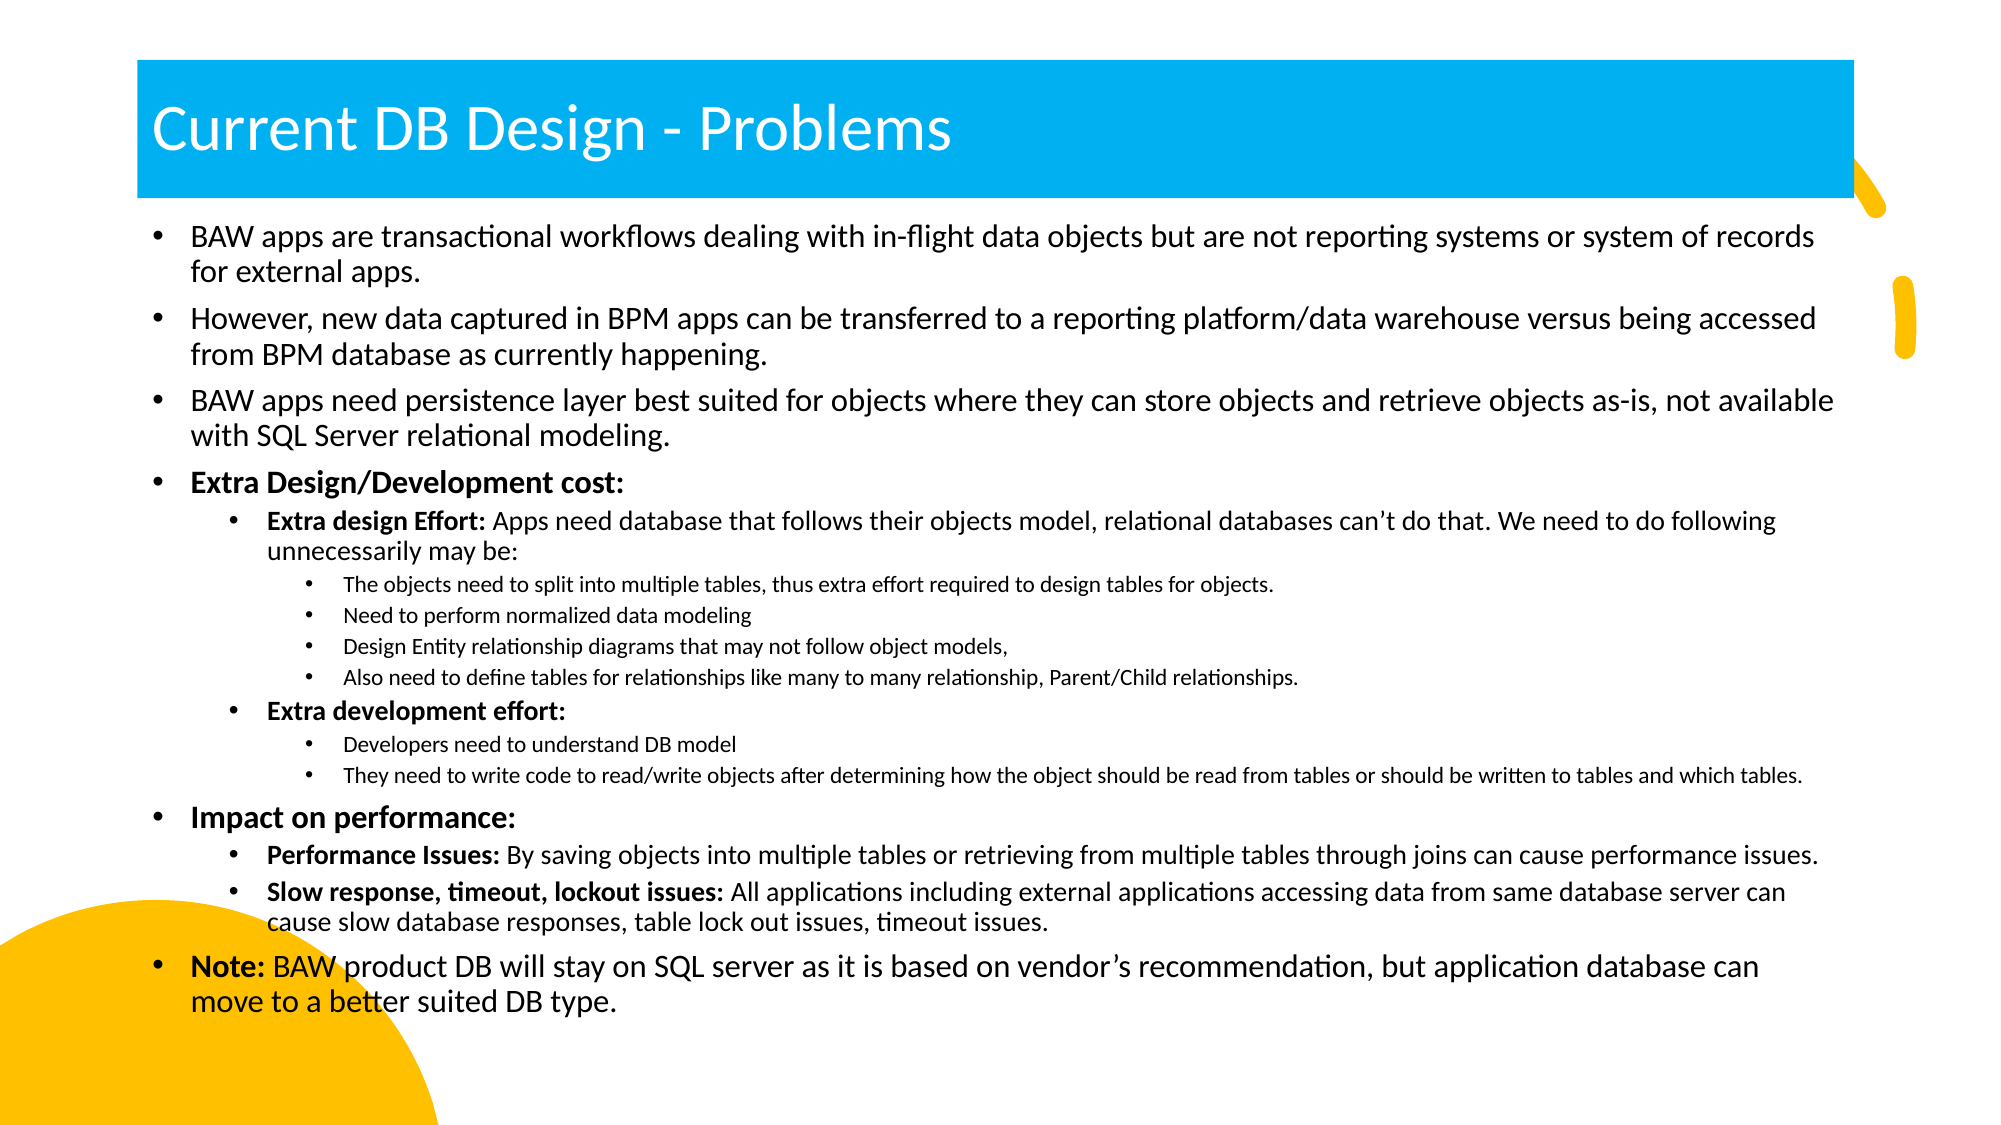

# Current DB Design - Problems

BAW apps are transactional workflows dealing with in-flight data objects but are not reporting systems or system of records for external apps.
However, new data captured in BPM apps can be transferred to a reporting platform/data warehouse versus being accessed from BPM database as currently happening.
BAW apps need persistence layer best suited for objects where they can store objects and retrieve objects as-is, not available with SQL Server relational modeling.
Extra Design/Development cost:
Extra design Effort: Apps need database that follows their objects model, relational databases can’t do that. We need to do following unnecessarily may be:
The objects need to split into multiple tables, thus extra effort required to design tables for objects.
Need to perform normalized data modeling
Design Entity relationship diagrams that may not follow object models,
Also need to define tables for relationships like many to many relationship, Parent/Child relationships.
Extra development effort:
Developers need to understand DB model
They need to write code to read/write objects after determining how the object should be read from tables or should be written to tables and which tables.
Impact on performance:
Performance Issues: By saving objects into multiple tables or retrieving from multiple tables through joins can cause performance issues.
Slow response, timeout, lockout issues: All applications including external applications accessing data from same database server can cause slow database responses, table lock out issues, timeout issues.
Note: BAW product DB will stay on SQL server as it is based on vendor’s recommendation, but application database can move to a better suited DB type.